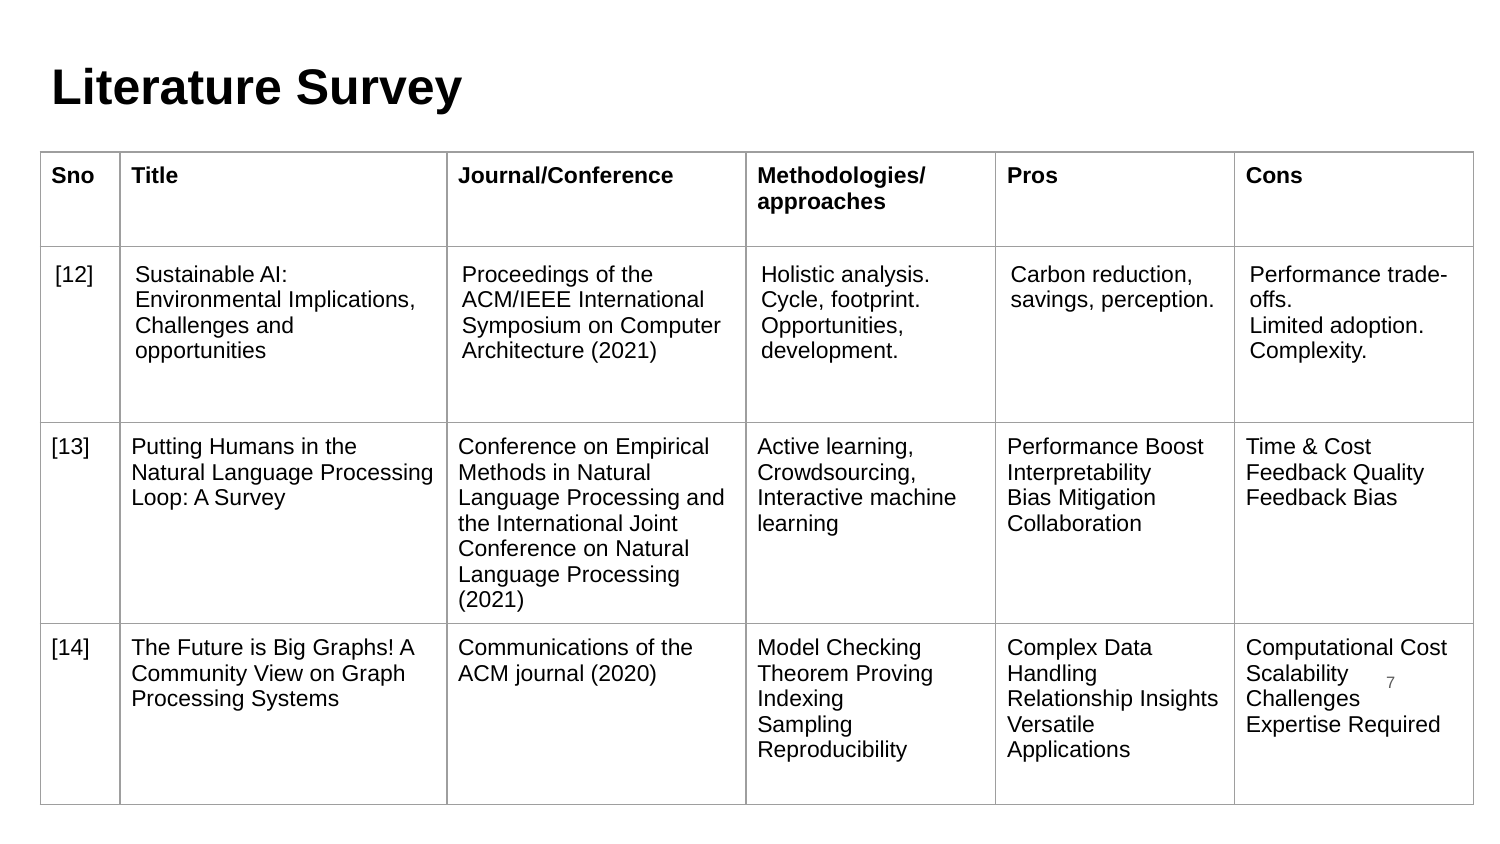

# Literature Survey
| Sno | Title | Journal/Conference | Methodologies/approaches | Pros | Cons |
| --- | --- | --- | --- | --- | --- |
| [12] | Sustainable AI: Environmental Implications, Challenges and opportunities | Proceedings of the ACM/IEEE International Symposium on Computer Architecture (2021) | Holistic analysis. Cycle, footprint. Opportunities, development. | Carbon reduction, savings, perception. | Performance trade-offs. Limited adoption. Complexity. |
| [13] | Putting Humans in the Natural Language Processing Loop: A Survey | Conference on Empirical Methods in Natural Language Processing and the International Joint Conference on Natural Language Processing (2021) | Active learning, Crowdsourcing, Interactive machine learning | Performance Boost Interpretability Bias Mitigation Collaboration | Time & Cost Feedback Quality Feedback Bias |
| [14] | The Future is Big Graphs! A Community View on Graph Processing Systems | Communications of the ACM journal (2020) | Model Checking Theorem Proving Indexing Sampling Reproducibility | Complex Data Handling Relationship Insights Versatile Applications | Computational Cost Scalability Challenges Expertise Required |
7